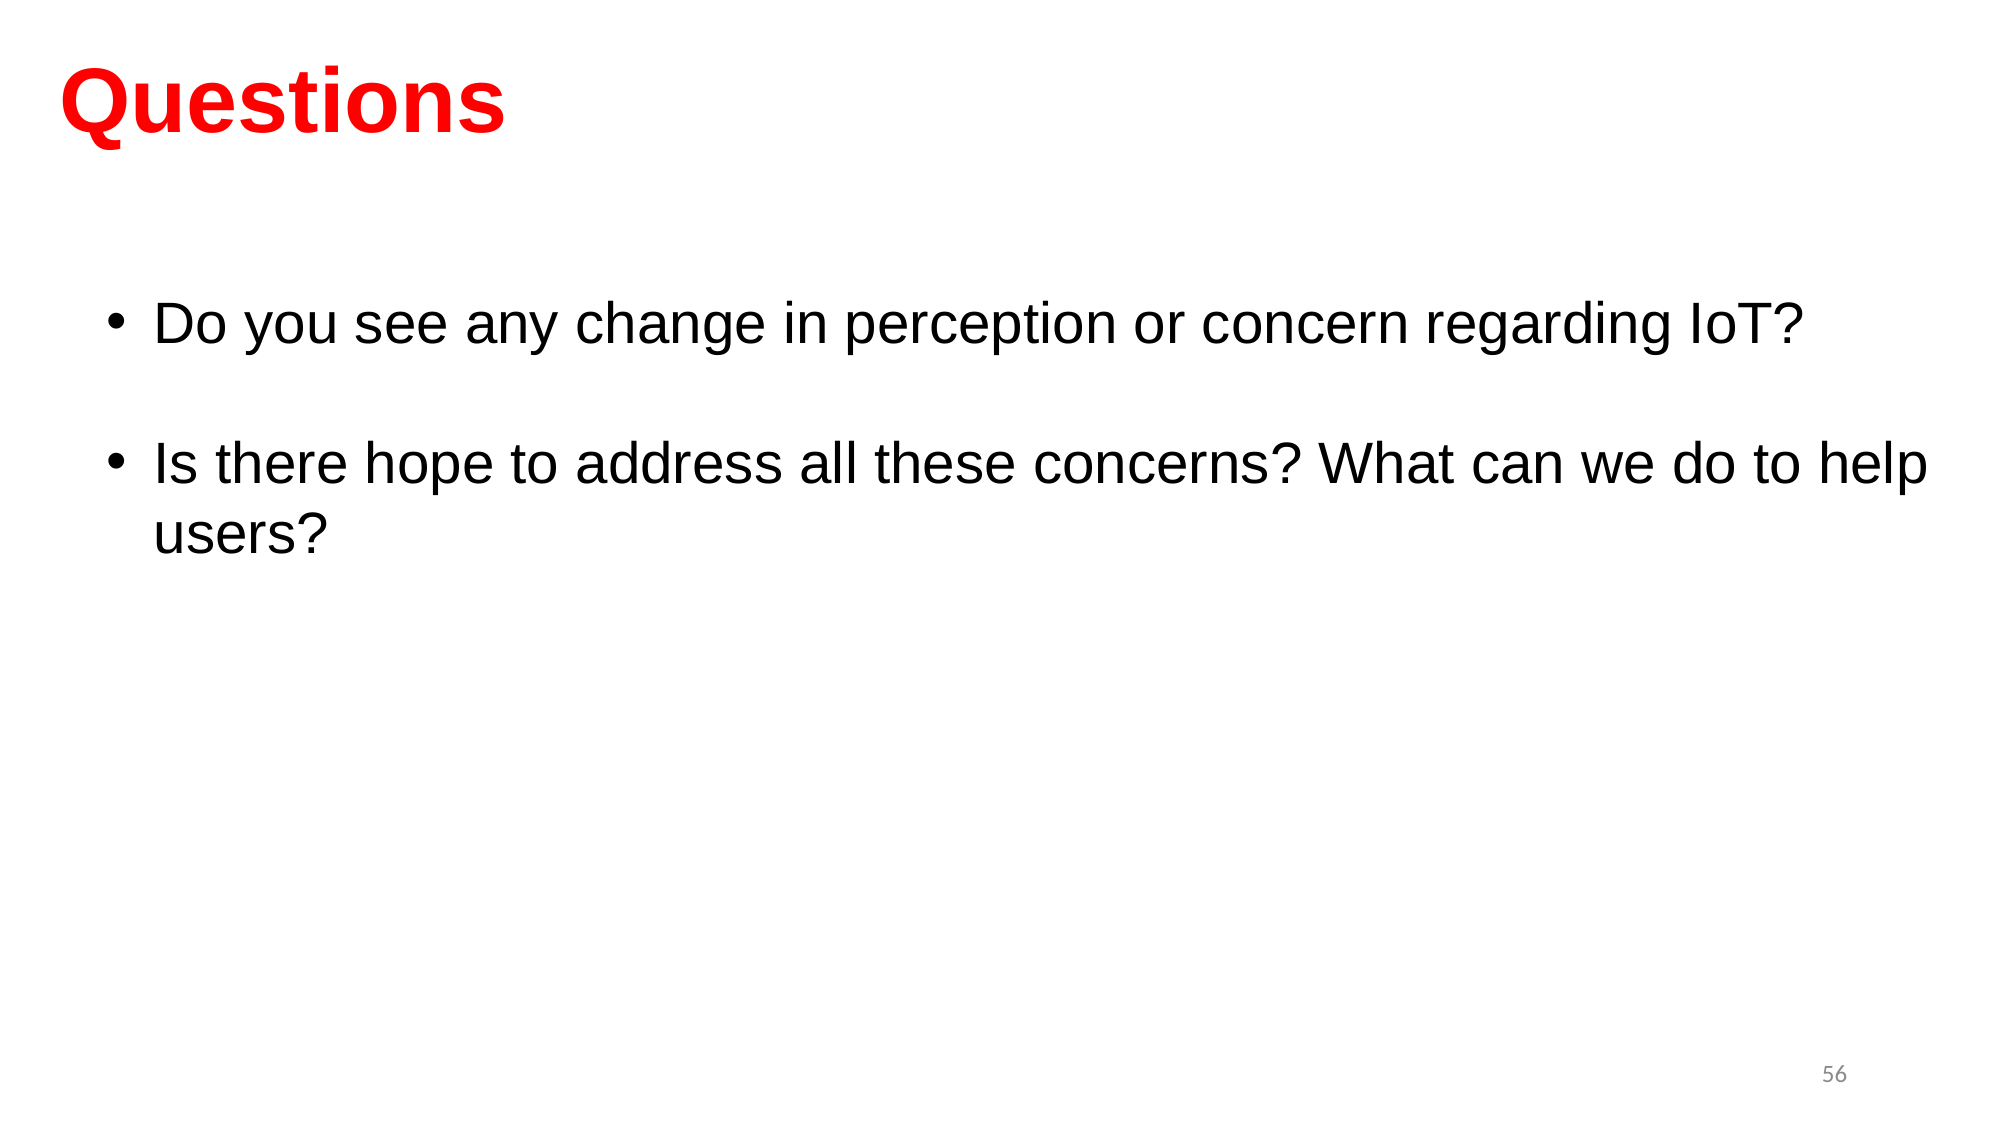

# Questions
Do you see any change in perception or concern regarding IoT?

Is there hope to address all these concerns? What can we do to help users?

56